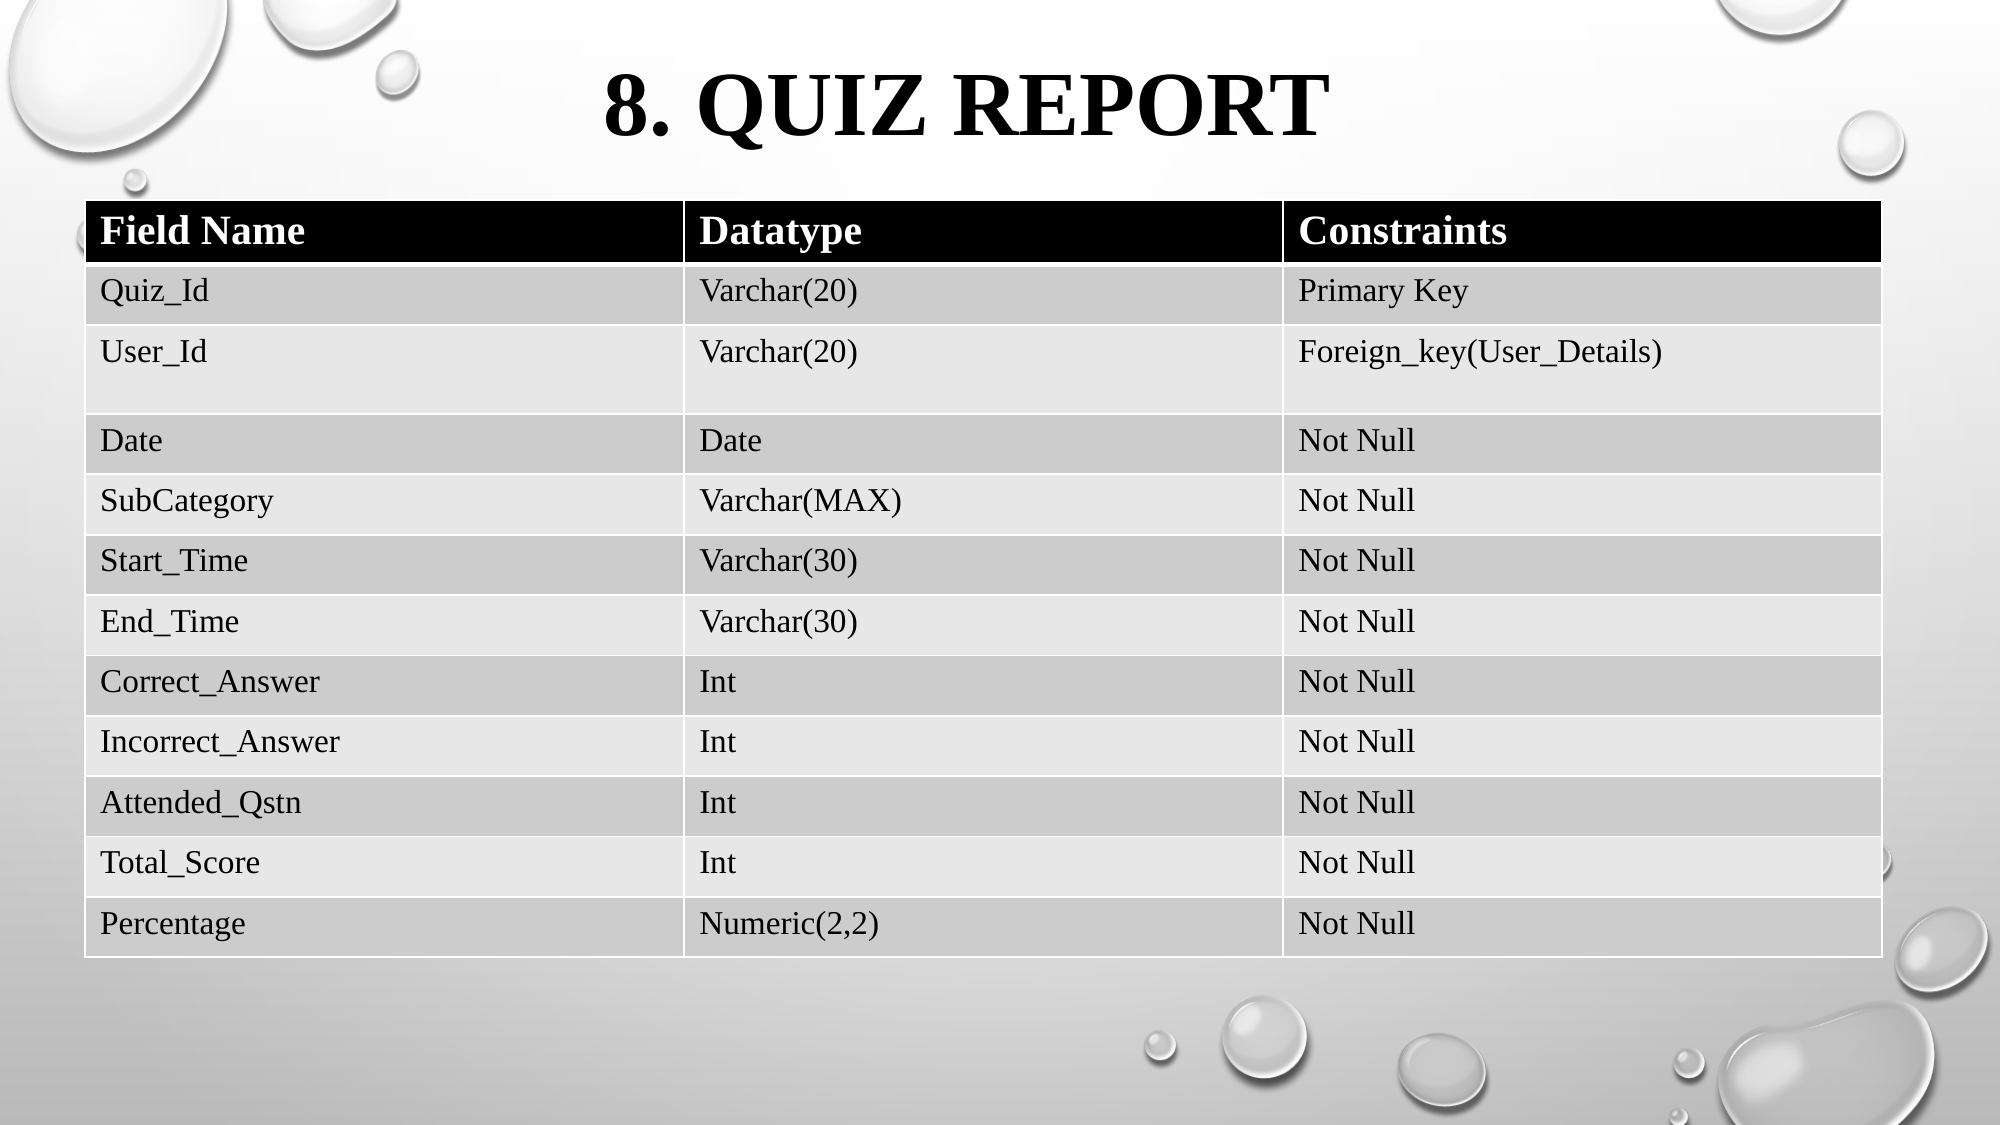

# 8. Quiz Report
| Field Name | Datatype | Constraints |
| --- | --- | --- |
| Quiz\_Id | Varchar(20) | Primary Key |
| User\_Id | Varchar(20) | Foreign\_key(User\_Details) |
| Date | Date | Not Null |
| SubCategory | Varchar(MAX) | Not Null |
| Start\_Time | Varchar(30) | Not Null |
| End\_Time | Varchar(30) | Not Null |
| Correct\_Answer | Int | Not Null |
| Incorrect\_Answer | Int | Not Null |
| Attended\_Qstn | Int | Not Null |
| Total\_Score | Int | Not Null |
| Percentage | Numeric(2,2) | Not Null |